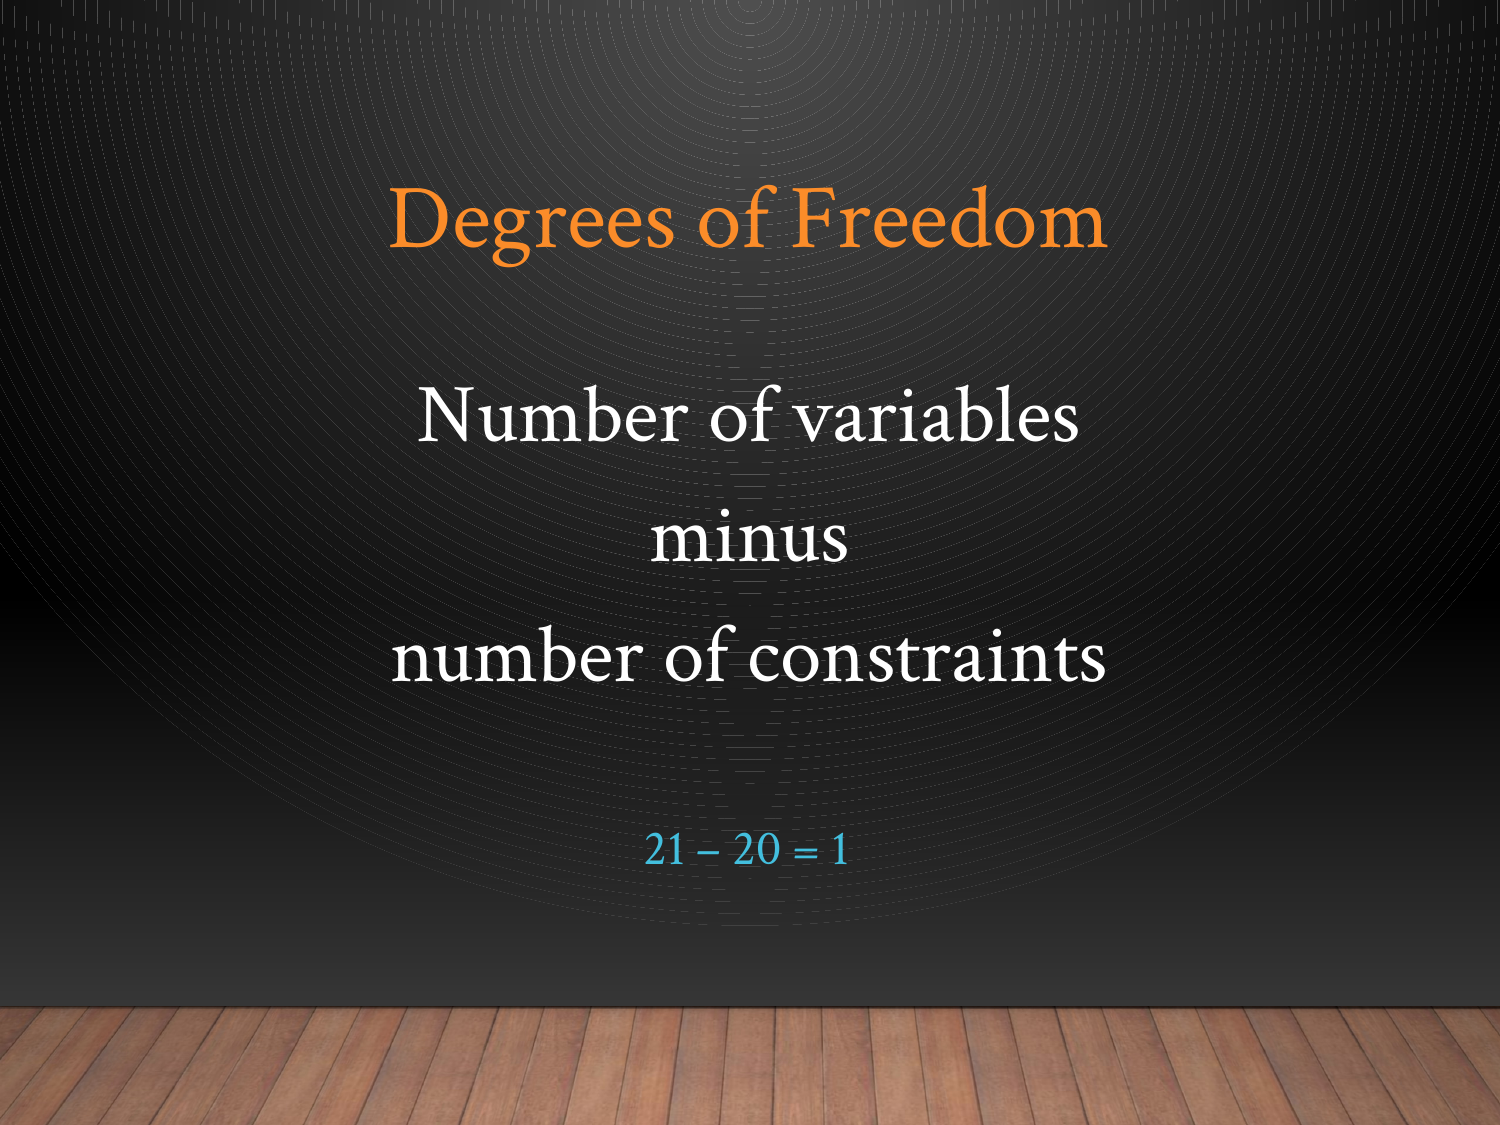

# Degrees of Freedom
Number of variables
minus
number of constraints
21 – 20 = 1